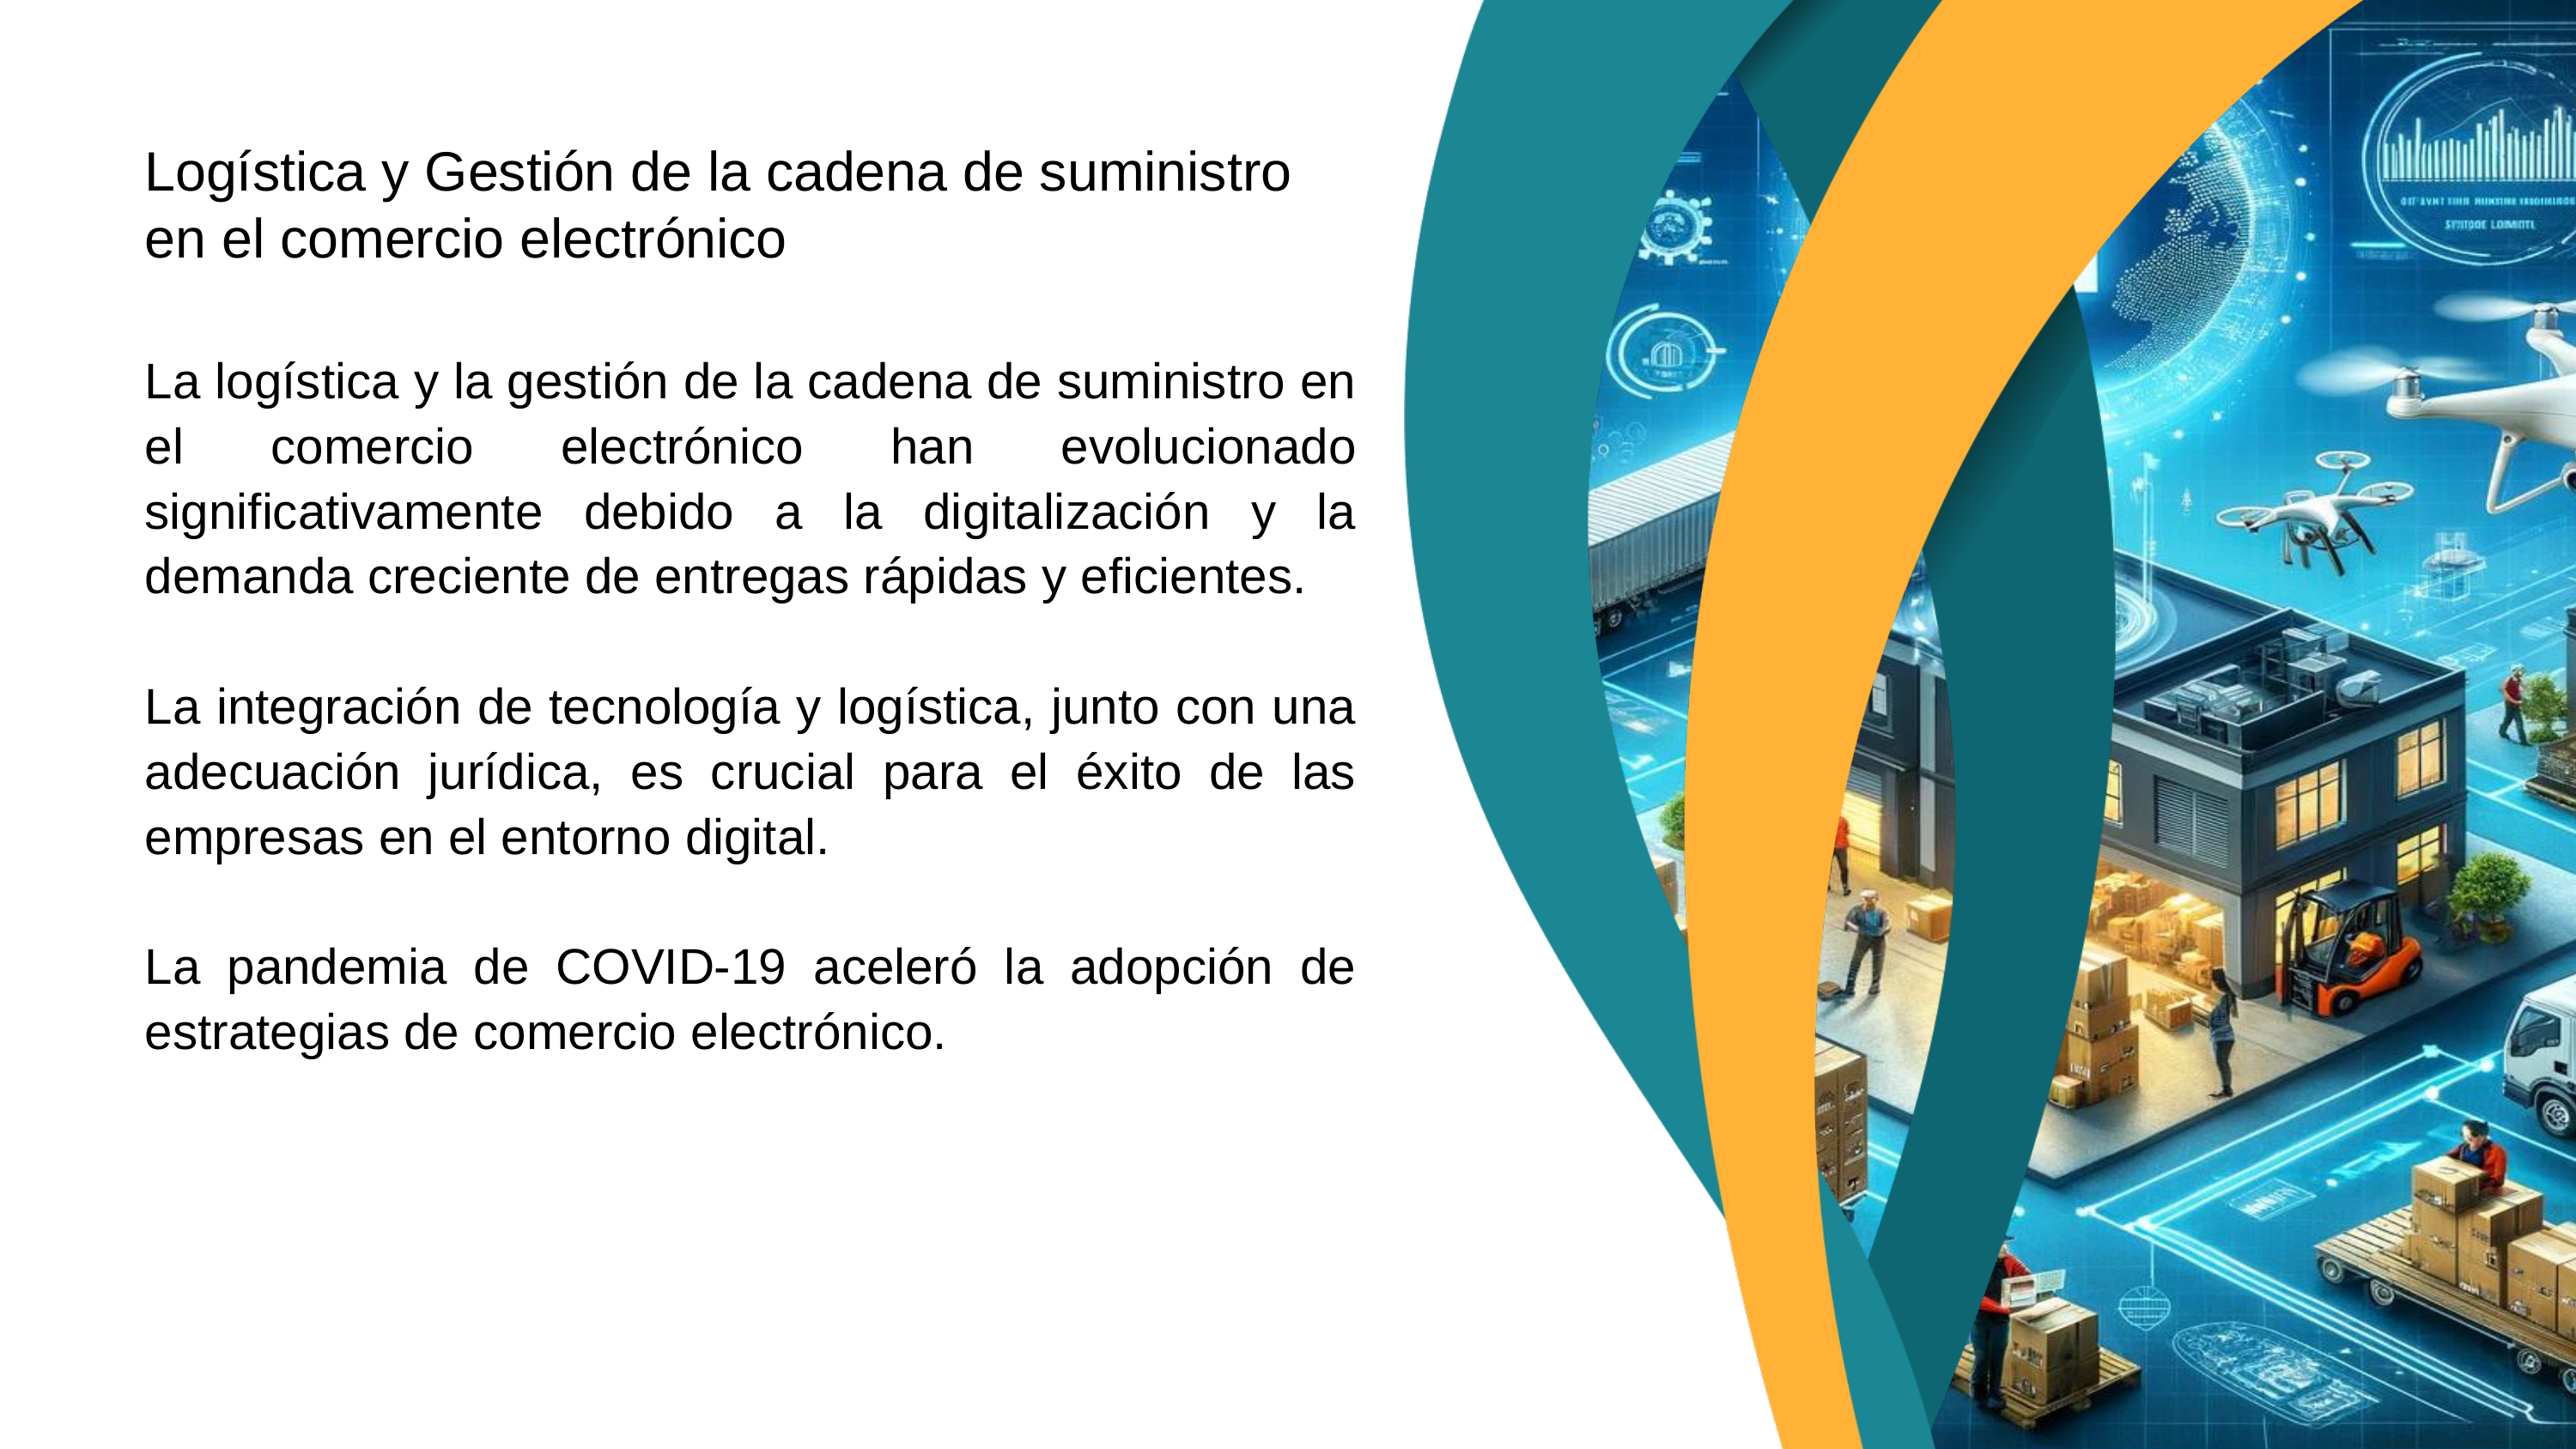

Logística y Gestión de la cadena de suministro en el comercio electrónico

La logística y la gestión de la cadena de suministro en el comercio electrónico han evolucionado significativamente debido a la digitalización y la demanda creciente de entregas rápidas y eficientes.

La integración de tecnología y logística, junto con una adecuación jurídica, es crucial para el éxito de las empresas en el entorno digital.

La pandemia de COVID-19 aceleró la adopción de estrategias de comercio electrónico.